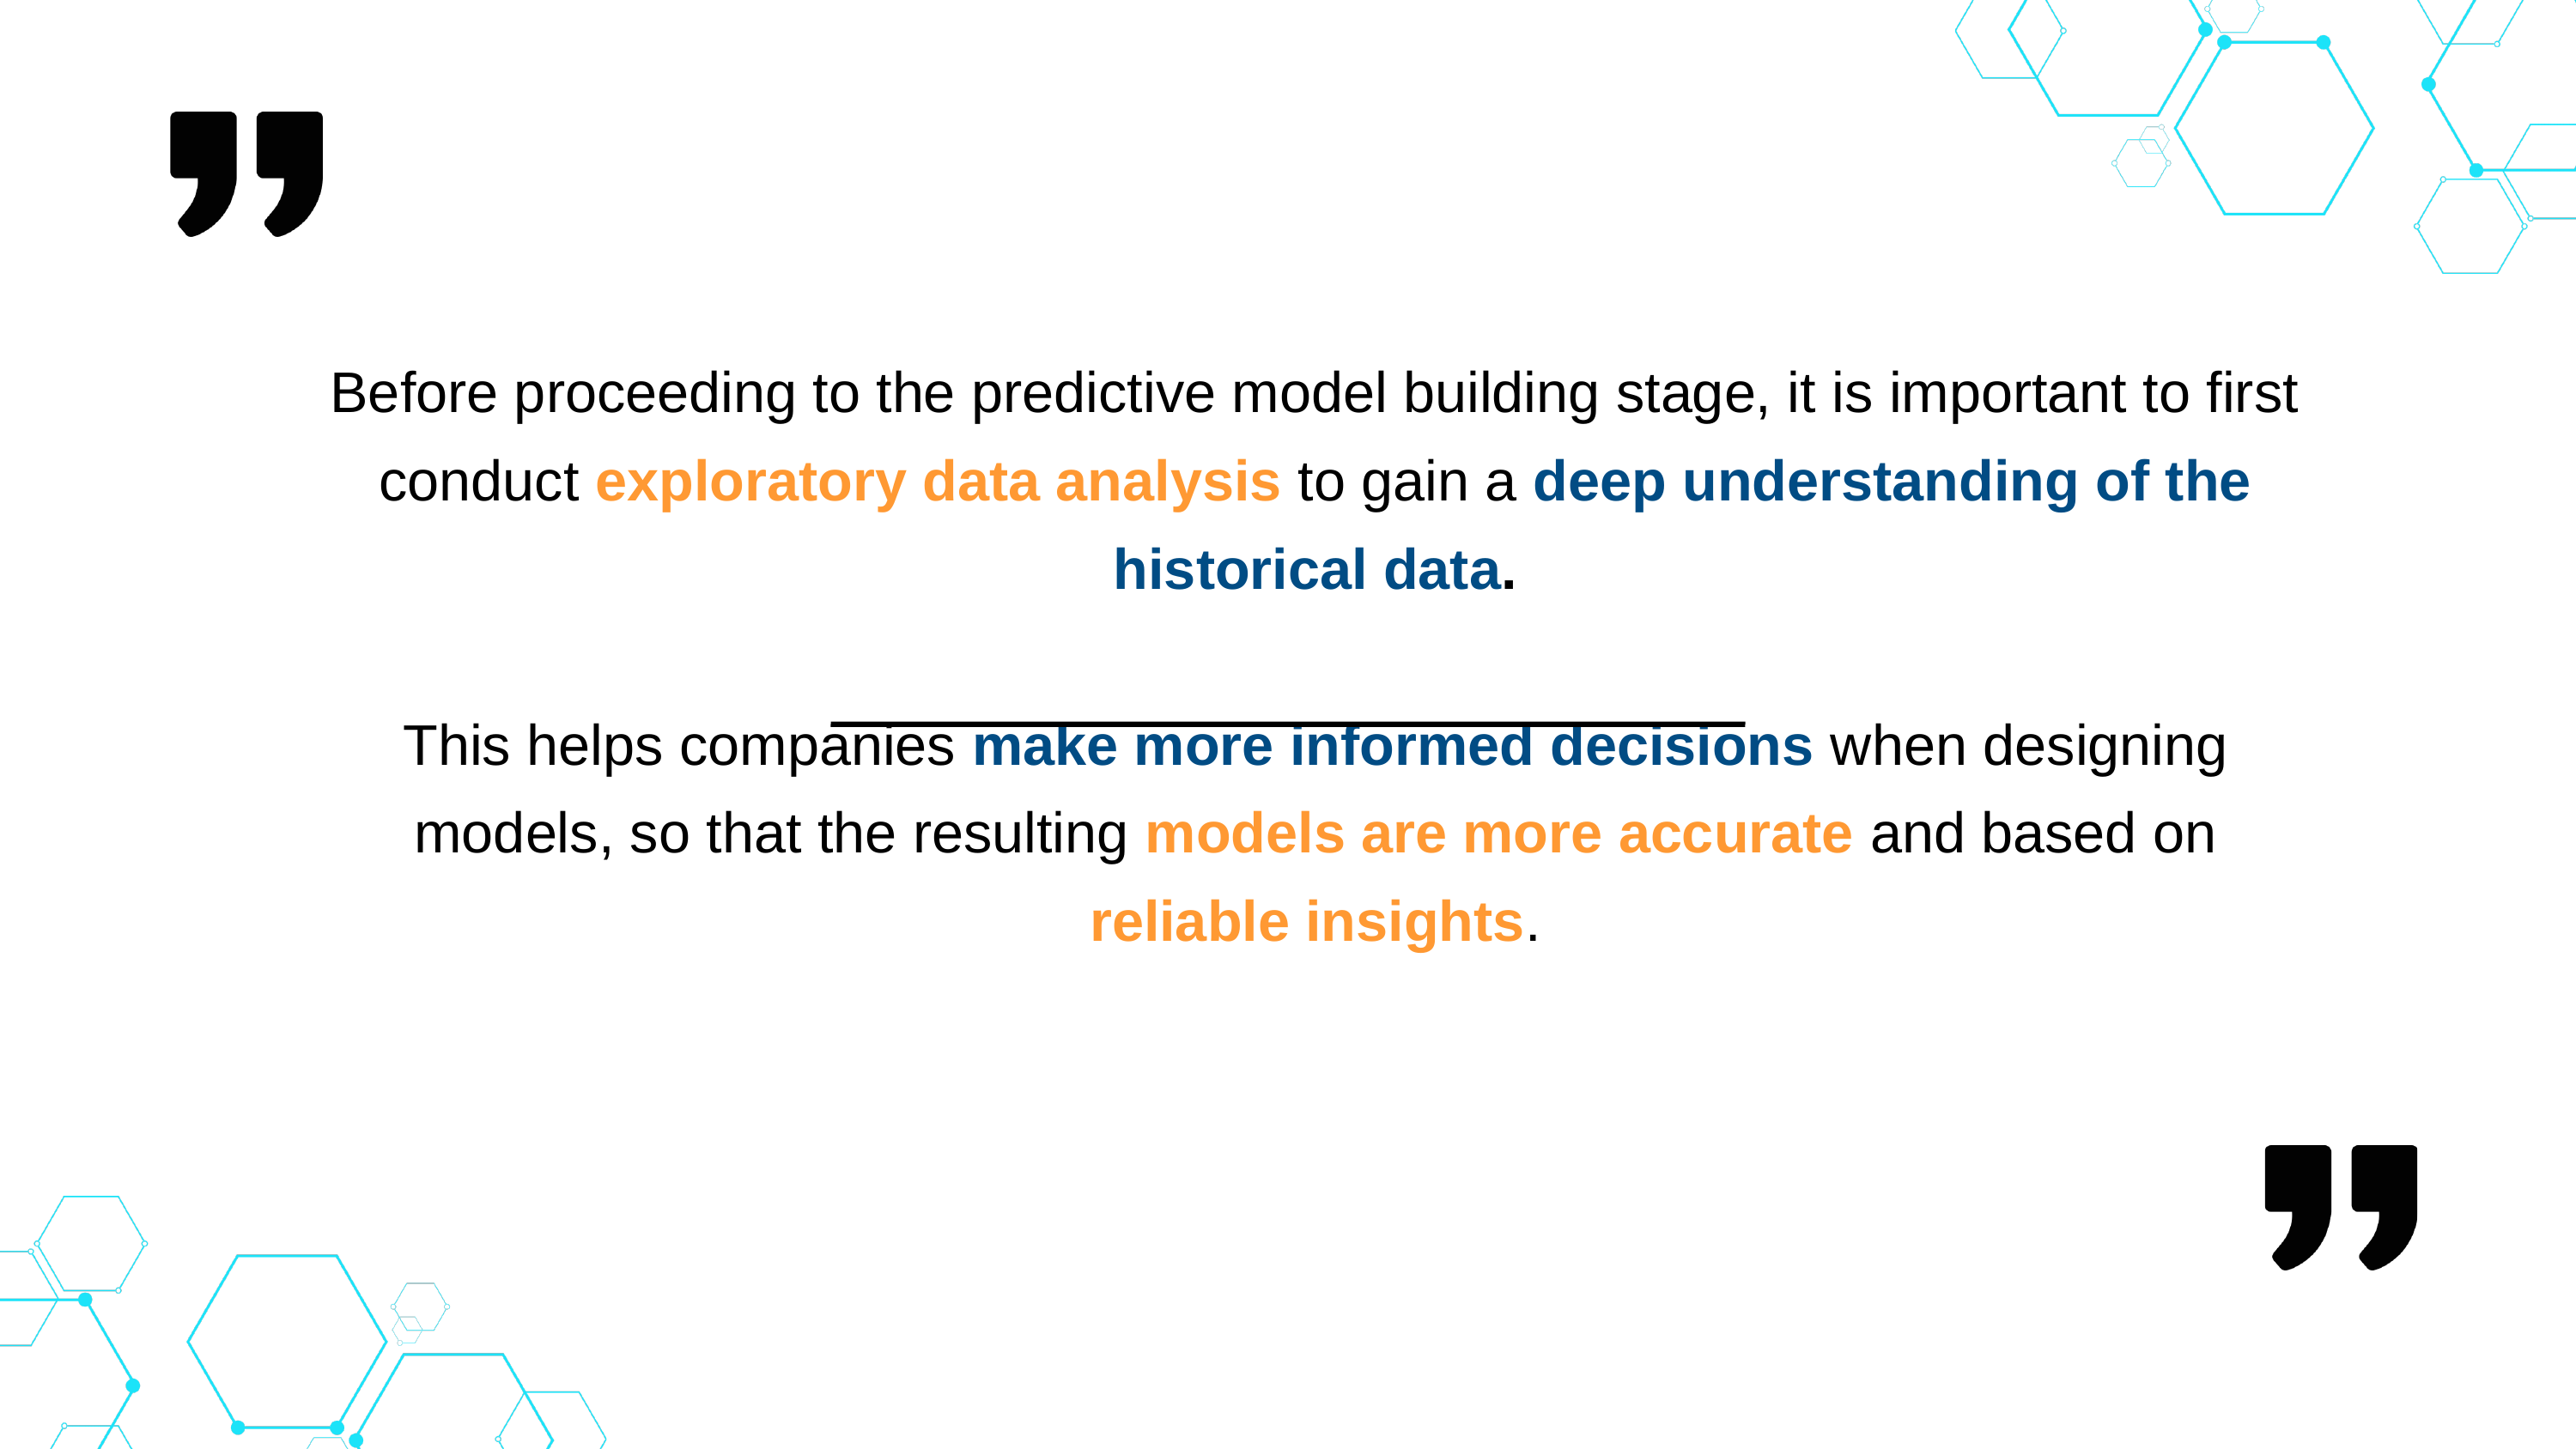

Before proceeding to the predictive model building stage, it is important to first conduct exploratory data analysis to gain a deep understanding of the historical data.

This helps companies make more informed decisions when designing models, so that the resulting models are more accurate and based on reliable insights.